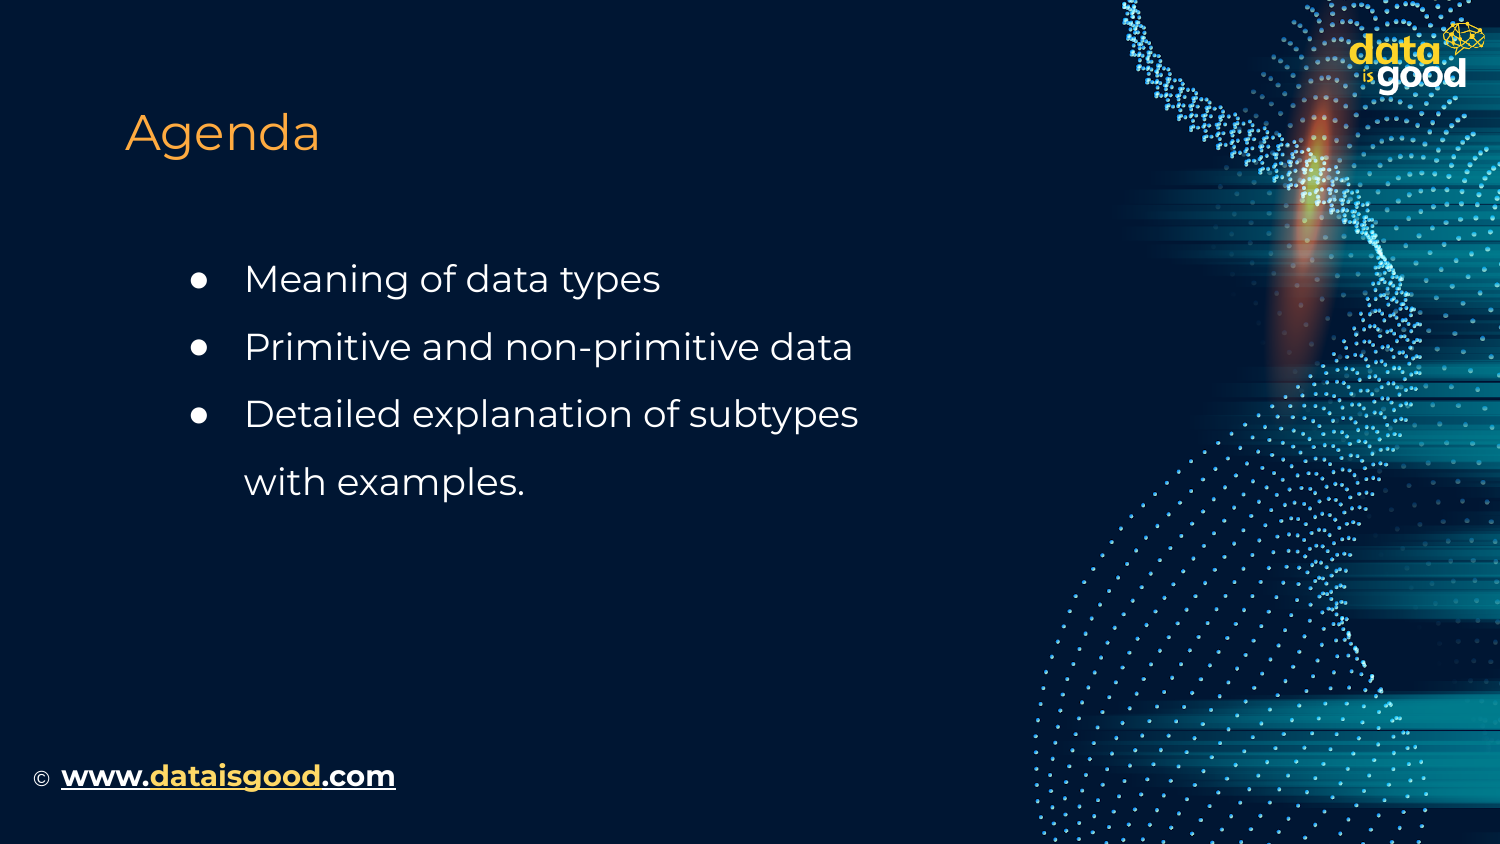

# Agenda
Meaning of data types
Primitive and non-primitive data
Detailed explanation of subtypes with examples.